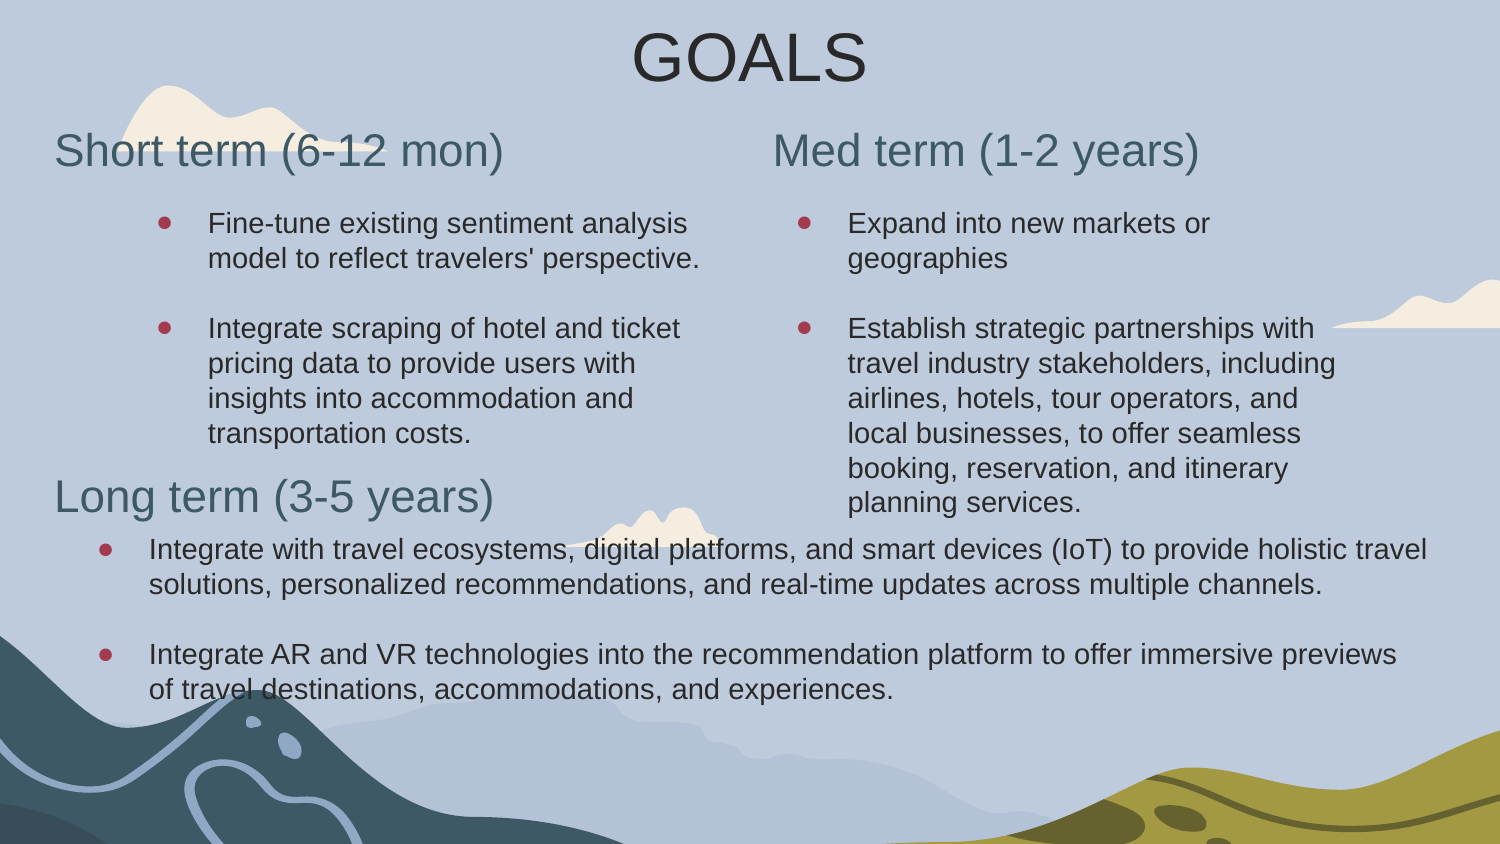

# GOALS

Short term (6-12 mon)
Med term (1-2 years)
Fine-tune existing sentiment analysis model to reflect travelers' perspective.

Integrate scraping of hotel and ticket pricing data to provide users with insights into accommodation and transportation costs.
Expand into new markets or geographies

Establish strategic partnerships with travel industry stakeholders, including airlines, hotels, tour operators, and local businesses, to offer seamless booking, reservation, and itinerary planning services.
Long term (3-5 years)

Integrate with travel ecosystems, digital platforms, and smart devices (IoT) to provide holistic travel solutions, personalized recommendations, and real-time updates across multiple channels.

Integrate AR and VR technologies into the recommendation platform to offer immersive previews of travel destinations, accommodations, and experiences.